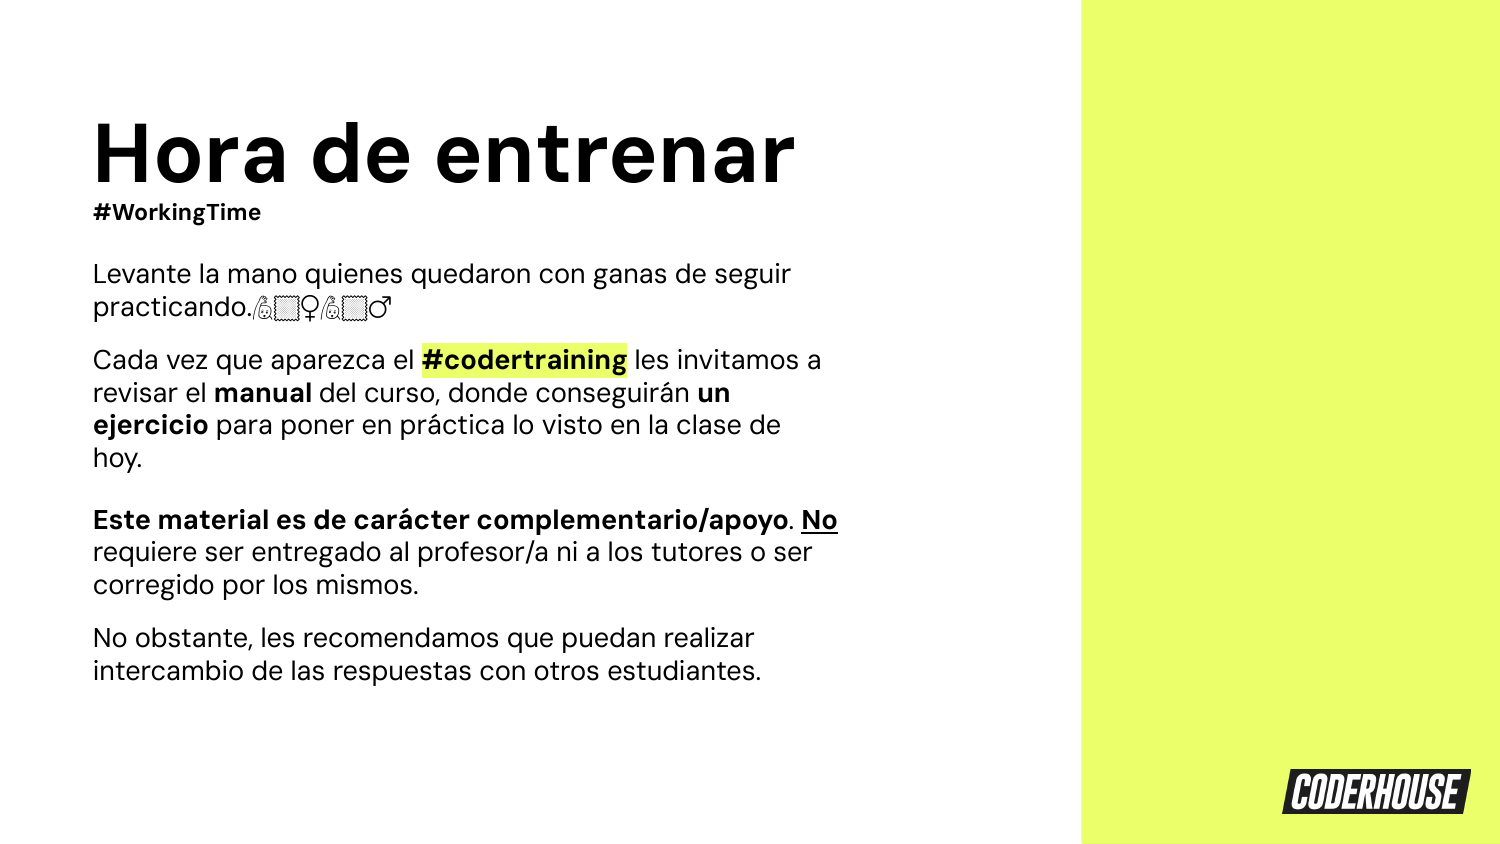

Hora de entrenar
#WorkingTime
Levante la mano quienes quedaron con ganas de seguir practicando.🙋🏻‍♀️🙋🏻‍♂️
Cada vez que aparezca el #codertraining les invitamos a revisar el manual del curso, donde conseguirán un ejercicio para poner en práctica lo visto en la clase de hoy.

Este material es de carácter complementario/apoyo. No requiere ser entregado al profesor/a ni a los tutores o ser corregido por los mismos.
No obstante, les recomendamos que puedan realizar intercambio de las respuestas con otros estudiantes.